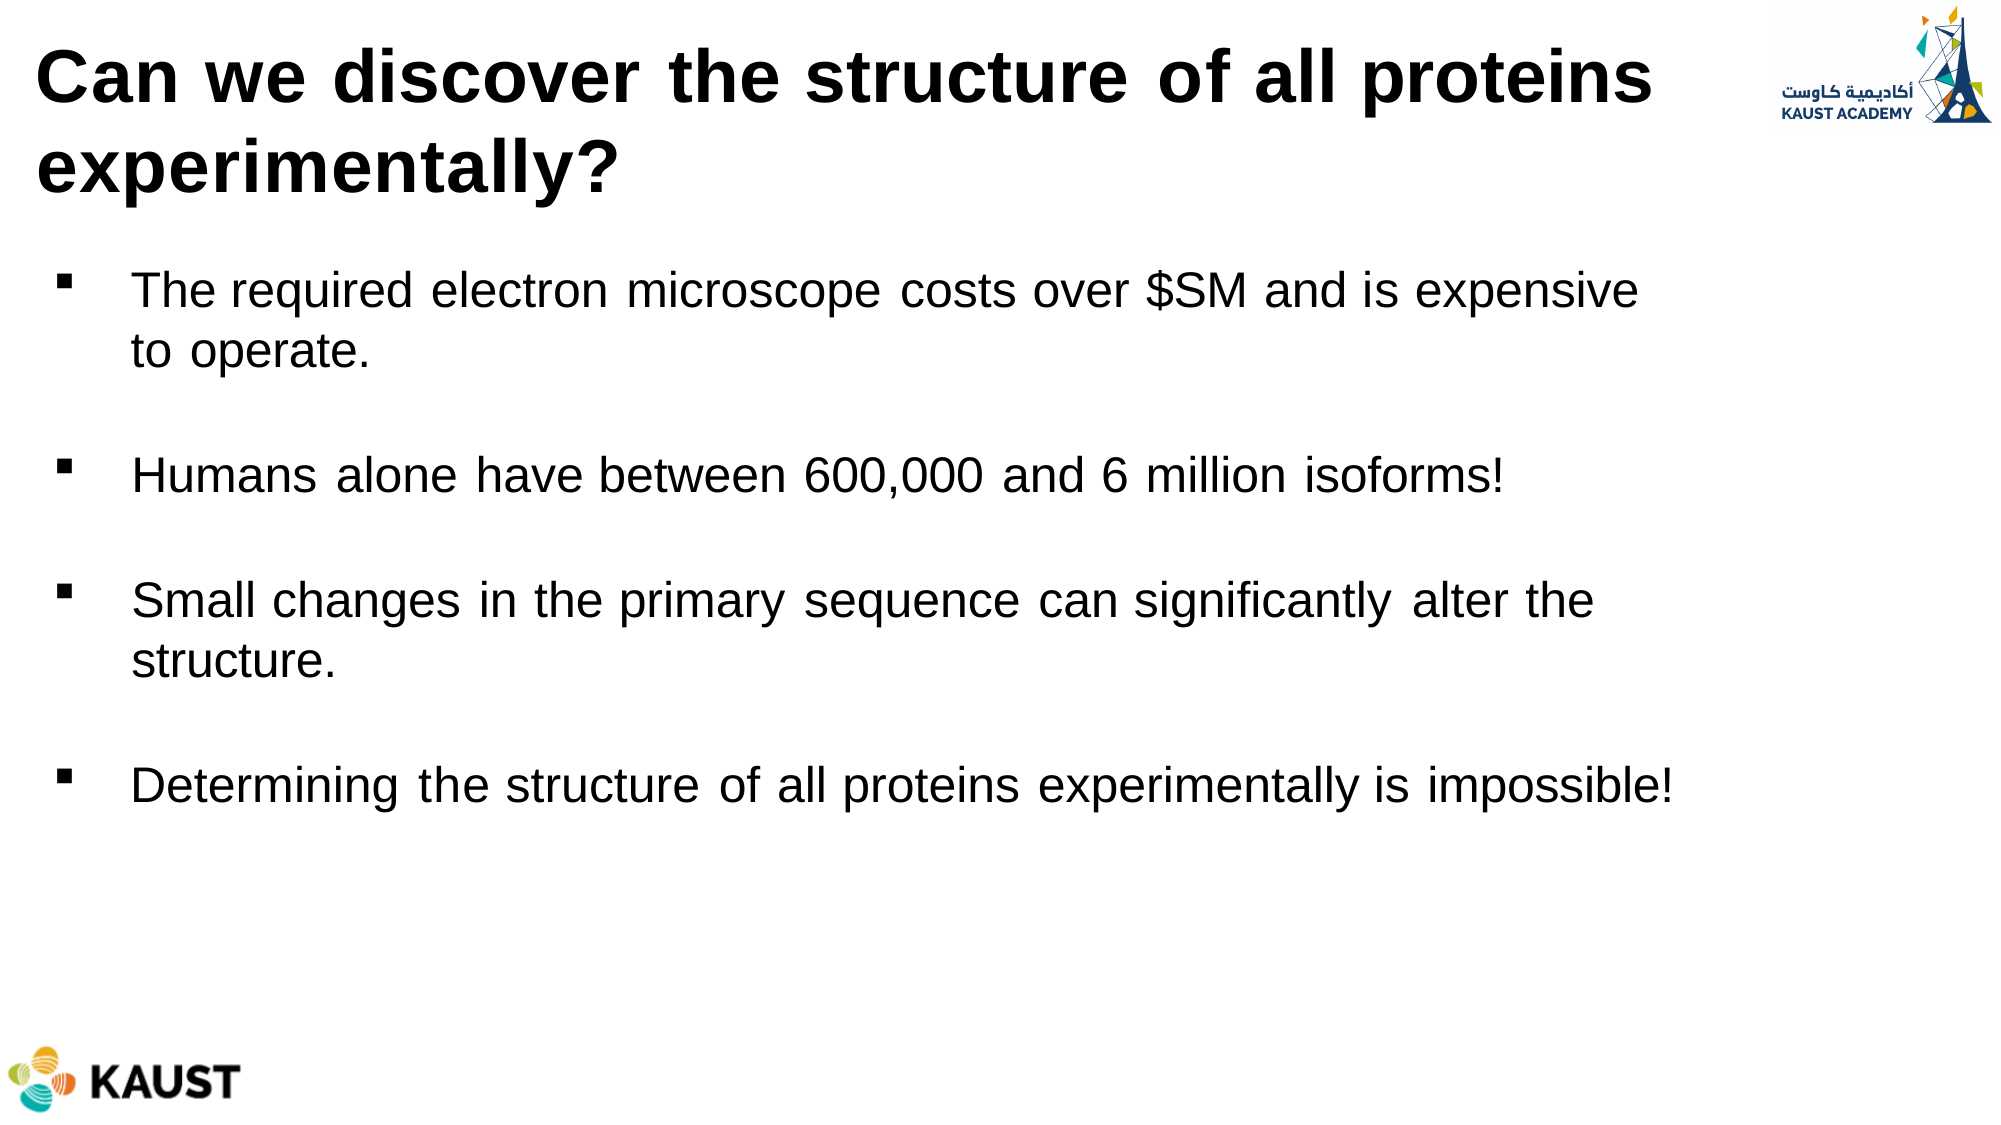

# Can we discover the structure of all proteins experimentally?
The required electron microscope costs over $SM and is expensive to operate.

Humans alone have between 600,000 and 6 million isoforms!

Small changes in the primary sequence can significantly alter the structure.

Determining the structure of all proteins experimentally is impossible!